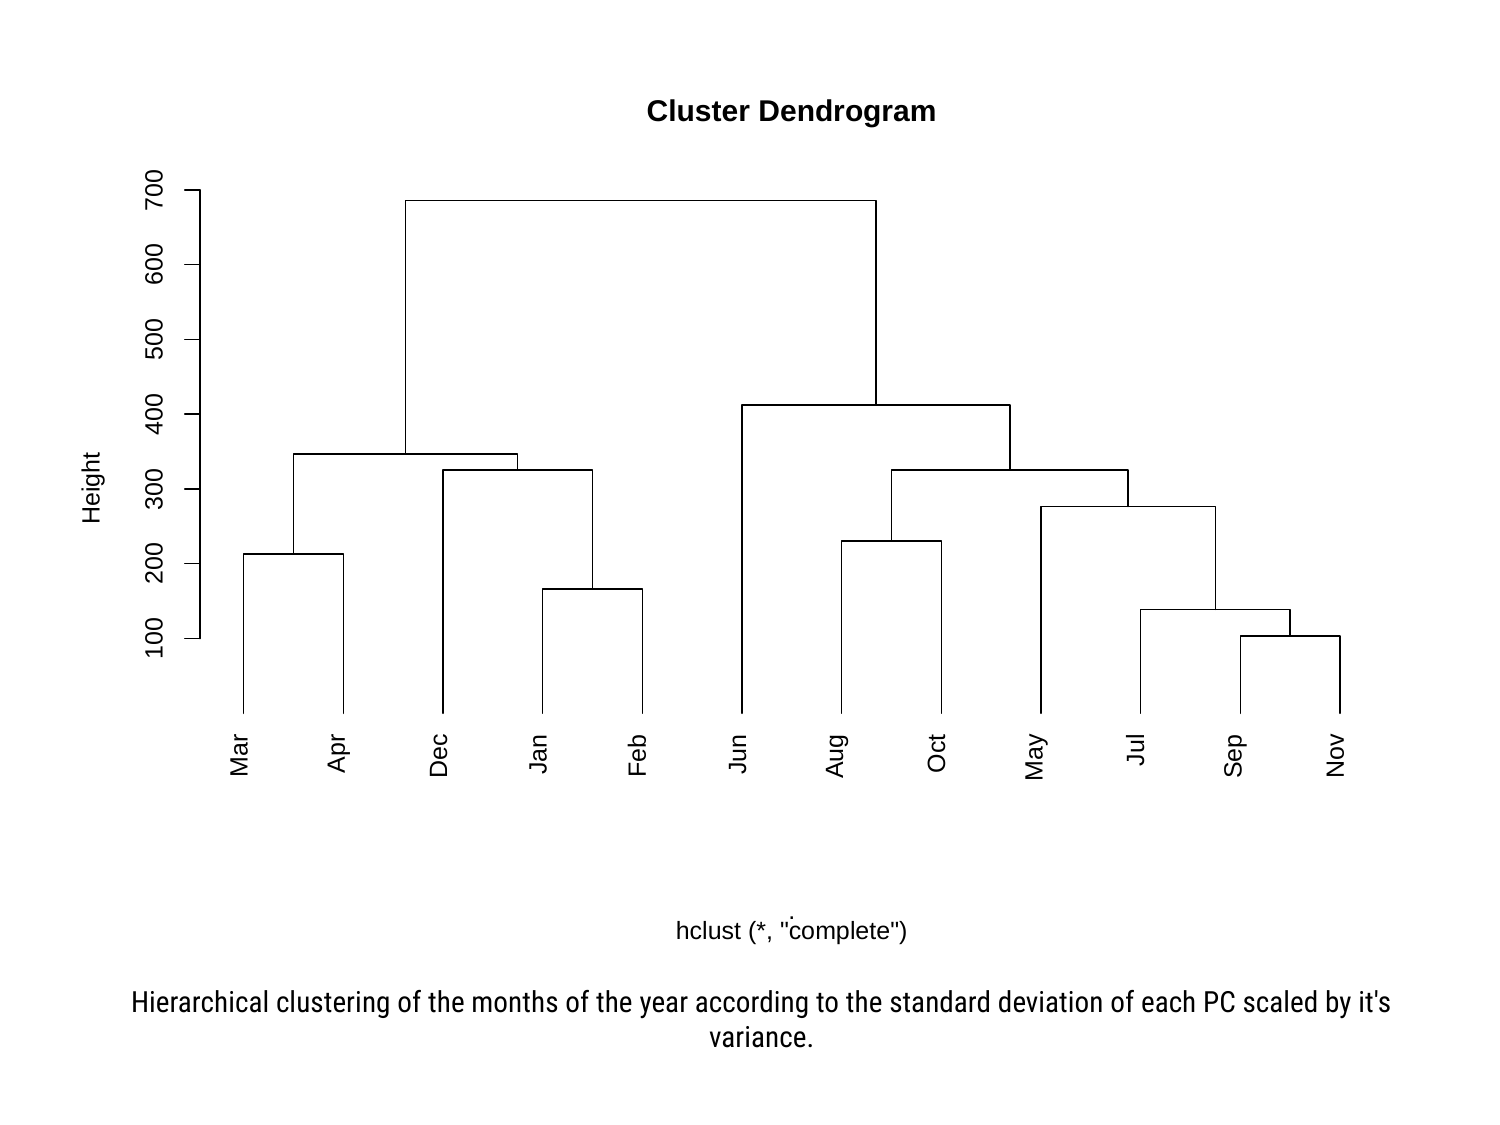

Cluster Dendrogram
700

600

500

400

Height
300

200

100

Jul
Apr
Oct
Sep
Aug
Jan
Jun
Feb
May
Mar
Dec
Nov
.
hclust (*, "complete")
Hierarchical clustering of the months of the year according to the standard deviation of each PC scaled by it's variance.